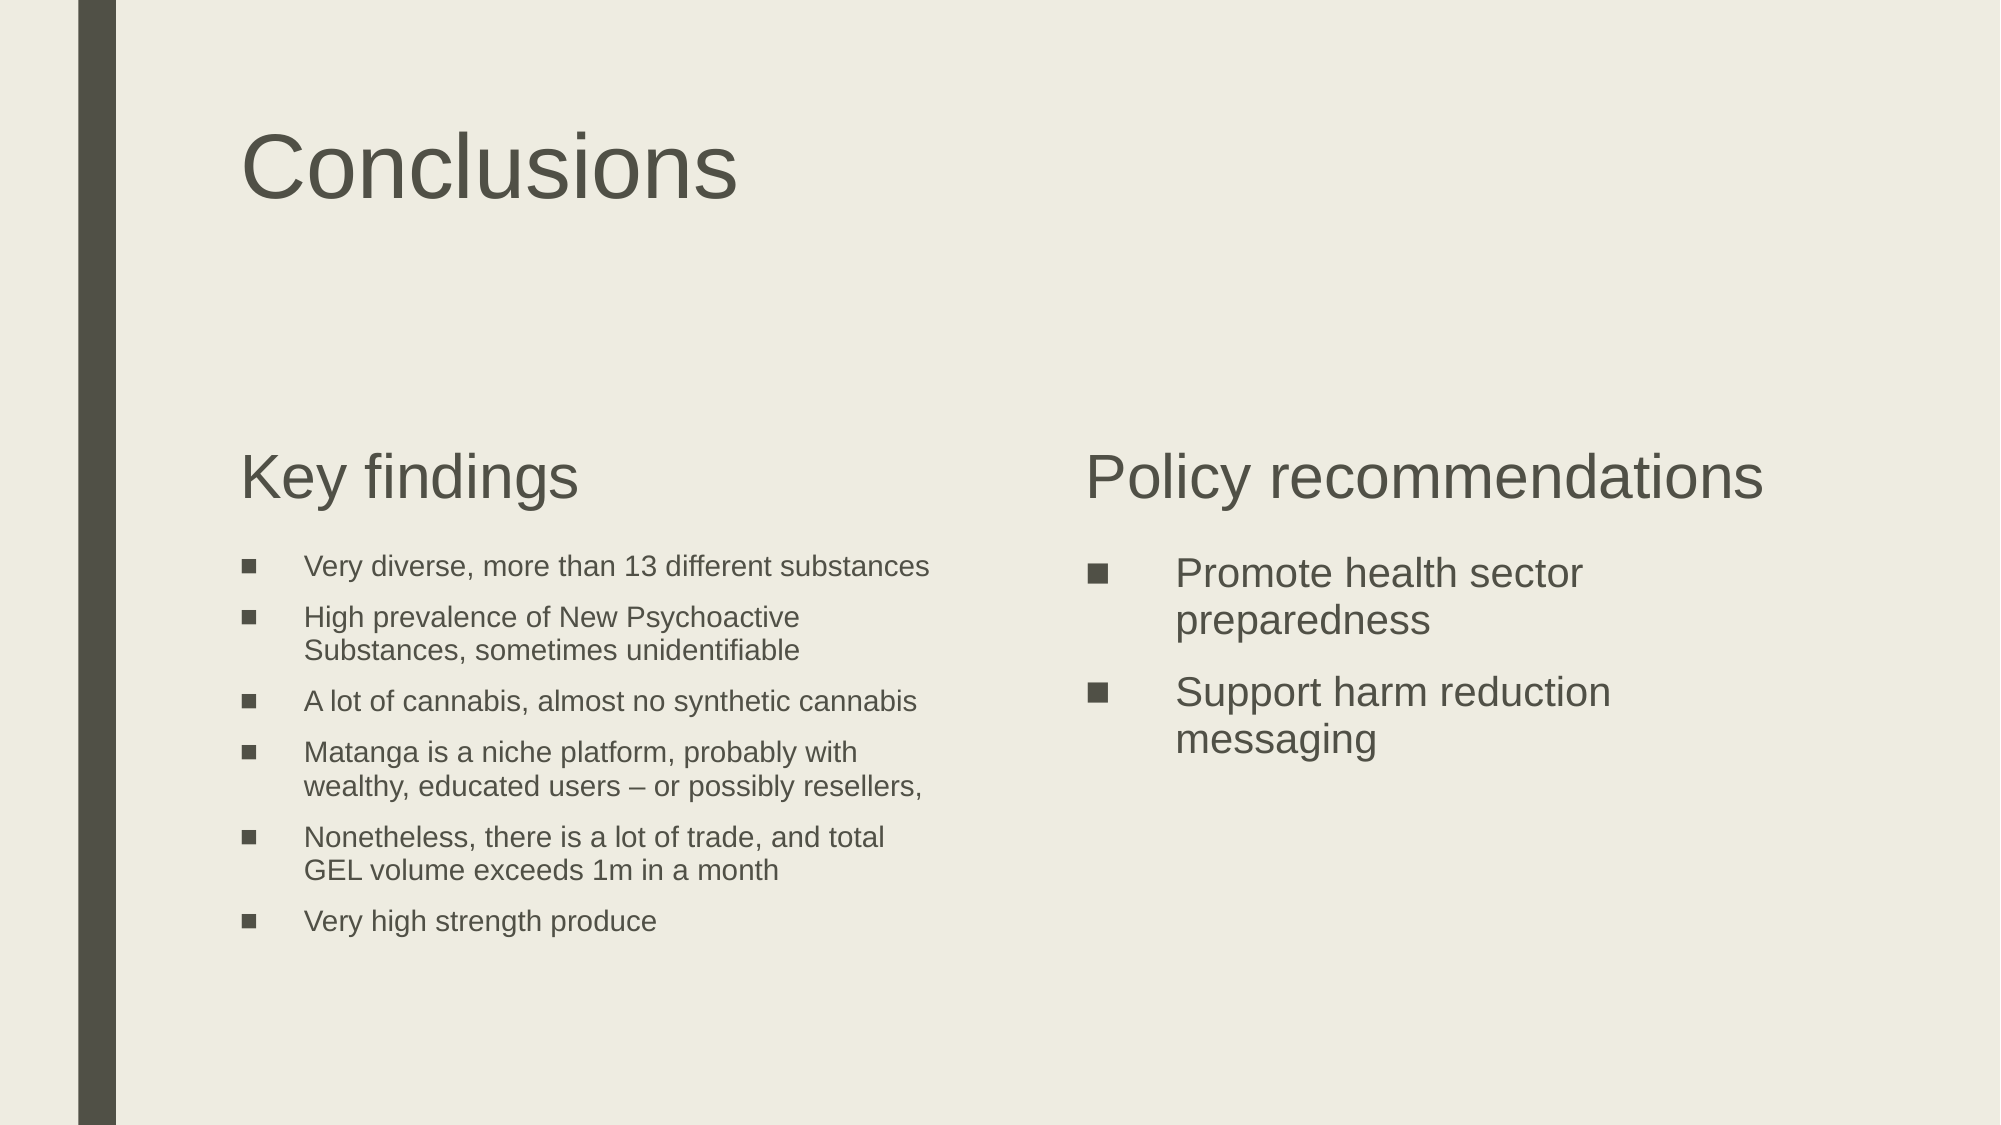

# Conclusions
Key findings
Policy recommendations
Very diverse, more than 13 different substances
High prevalence of New Psychoactive Substances, sometimes unidentifiable
A lot of cannabis, almost no synthetic cannabis
Matanga is a niche platform, probably with wealthy, educated users – or possibly resellers,
Nonetheless, there is a lot of trade, and total GEL volume exceeds 1m in a month
Very high strength produce
Promote health sector preparedness
Support harm reduction messaging